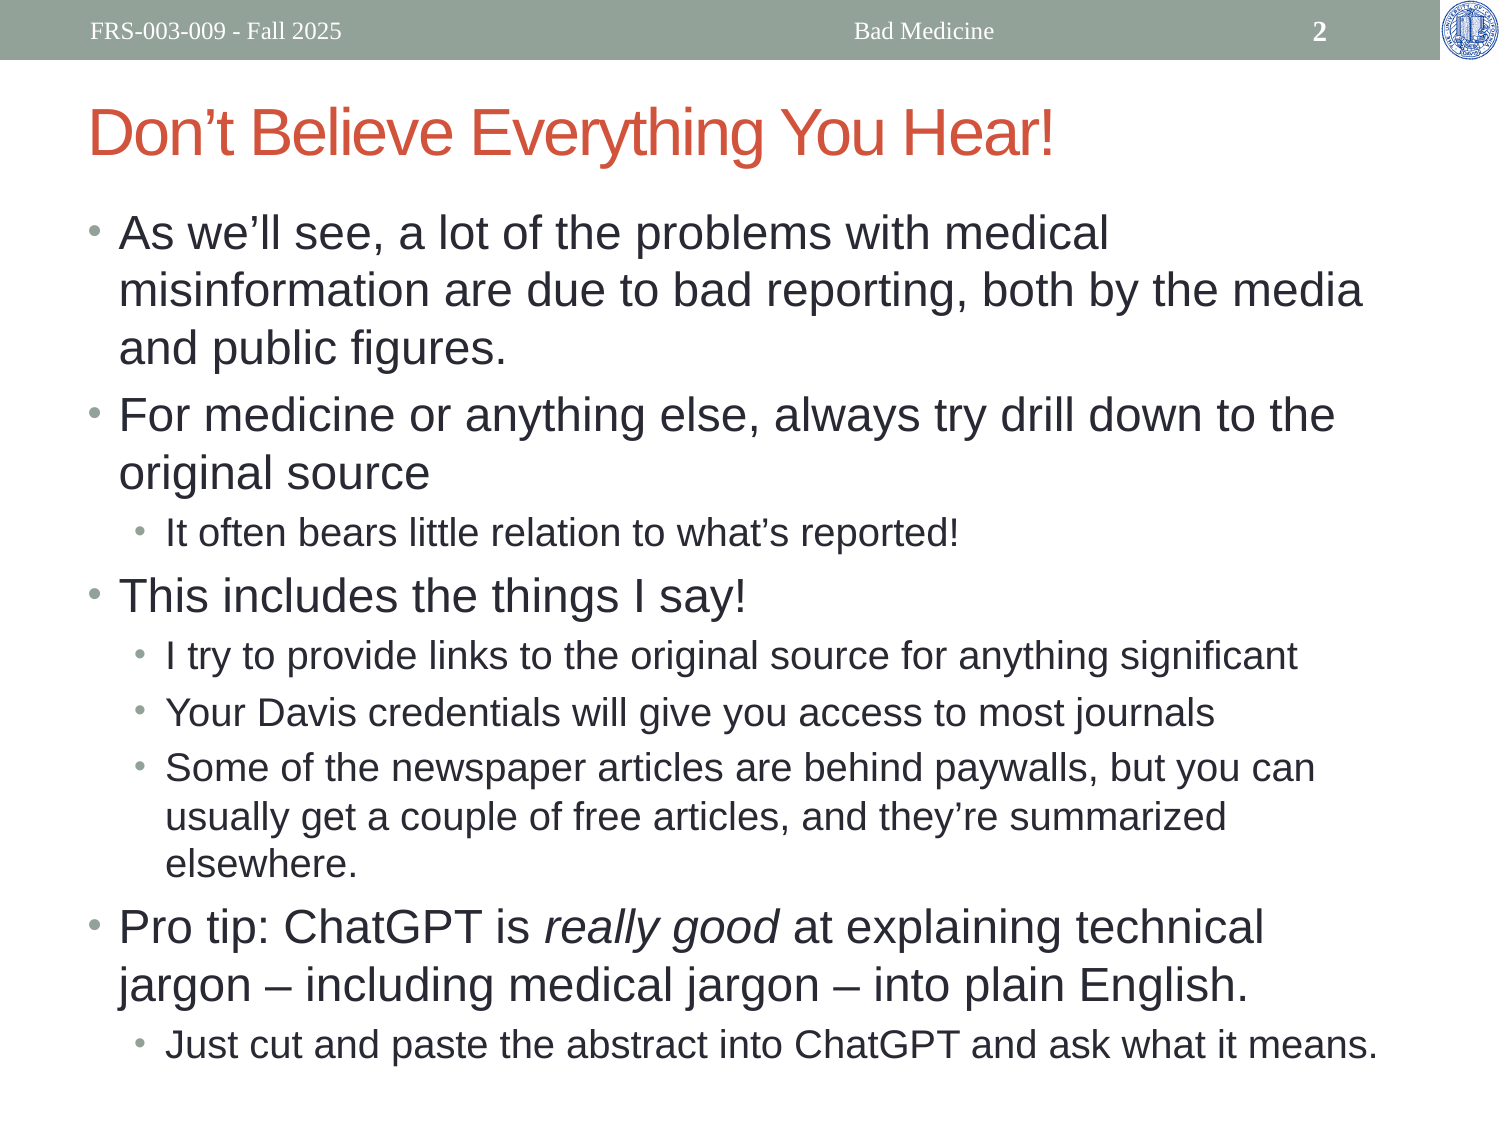

FRS-003-009 - Fall 2025
Bad Medicine
2
# Don’t Believe Everything You Hear!
As we’ll see, a lot of the problems with medical misinformation are due to bad reporting, both by the media and public figures.
For medicine or anything else, always try drill down to the original source
It often bears little relation to what’s reported!
This includes the things I say!
I try to provide links to the original source for anything significant
Your Davis credentials will give you access to most journals
Some of the newspaper articles are behind paywalls, but you can usually get a couple of free articles, and they’re summarized elsewhere.
Pro tip: ChatGPT is really good at explaining technical jargon – including medical jargon – into plain English.
Just cut and paste the abstract into ChatGPT and ask what it means.